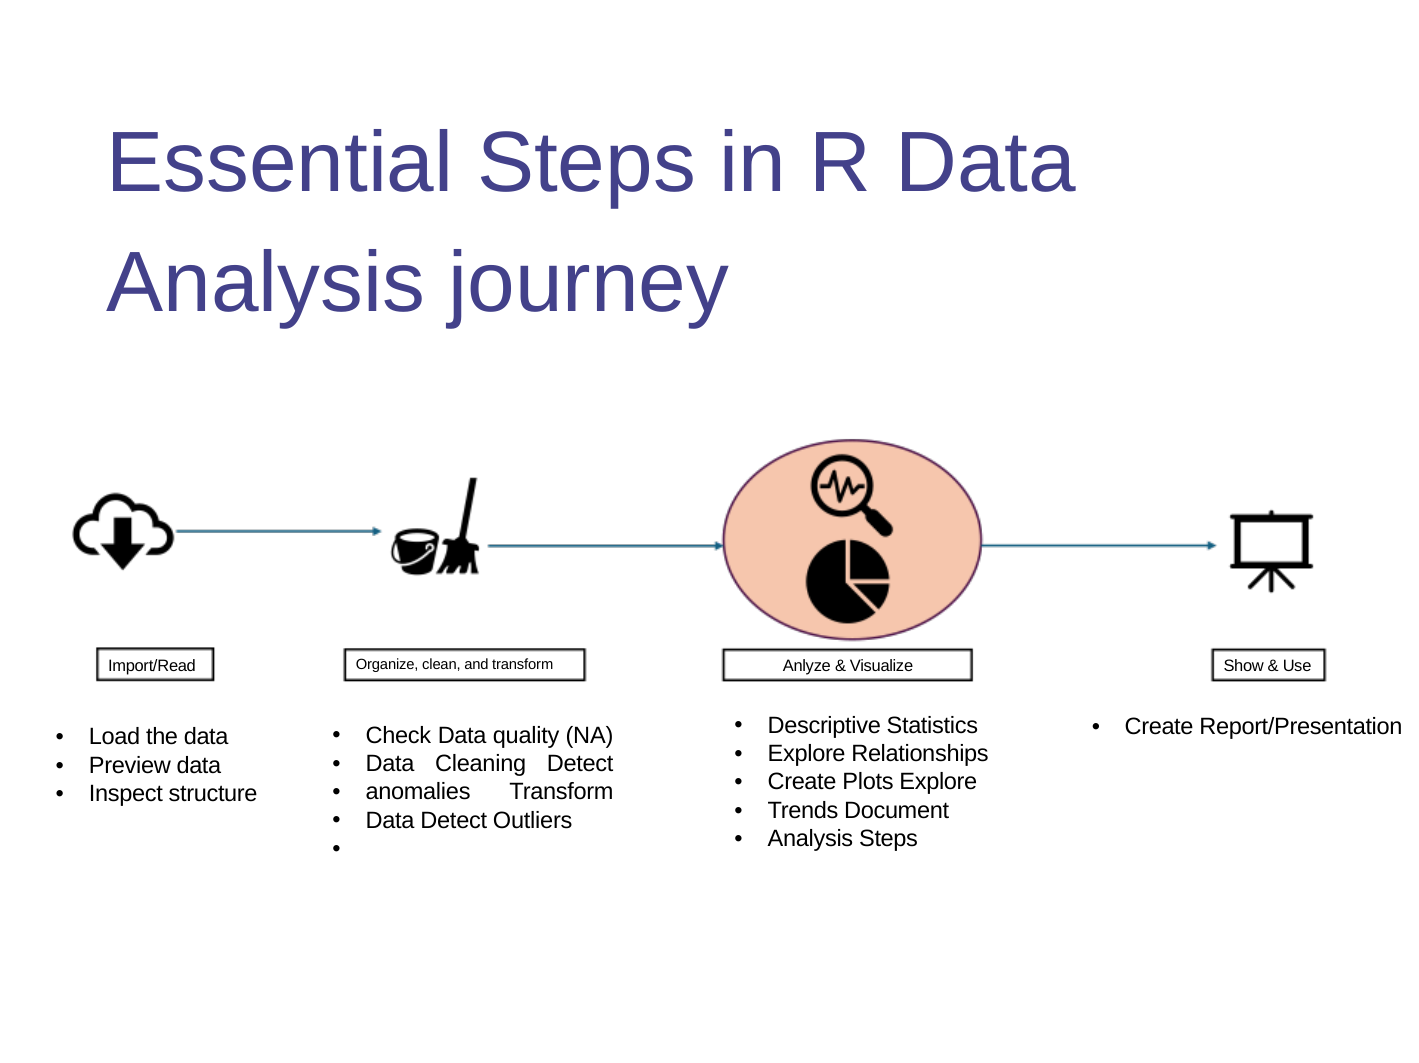

Essential Steps in R Data Analysis journey

Import/Read
Anlyze & Visualize
Show & Use
Organize, clean, and transform
•
Create Report/Presentation
• • • • •
Descriptive Statistics Explore Relationships Create Plots Explore Trends Document Analysis Steps
• • • • •
Check Data quality (NA) Data Cleaning Detect anomalies Transform Data Detect Outliers
• • •
Load the data Preview data Inspect structure